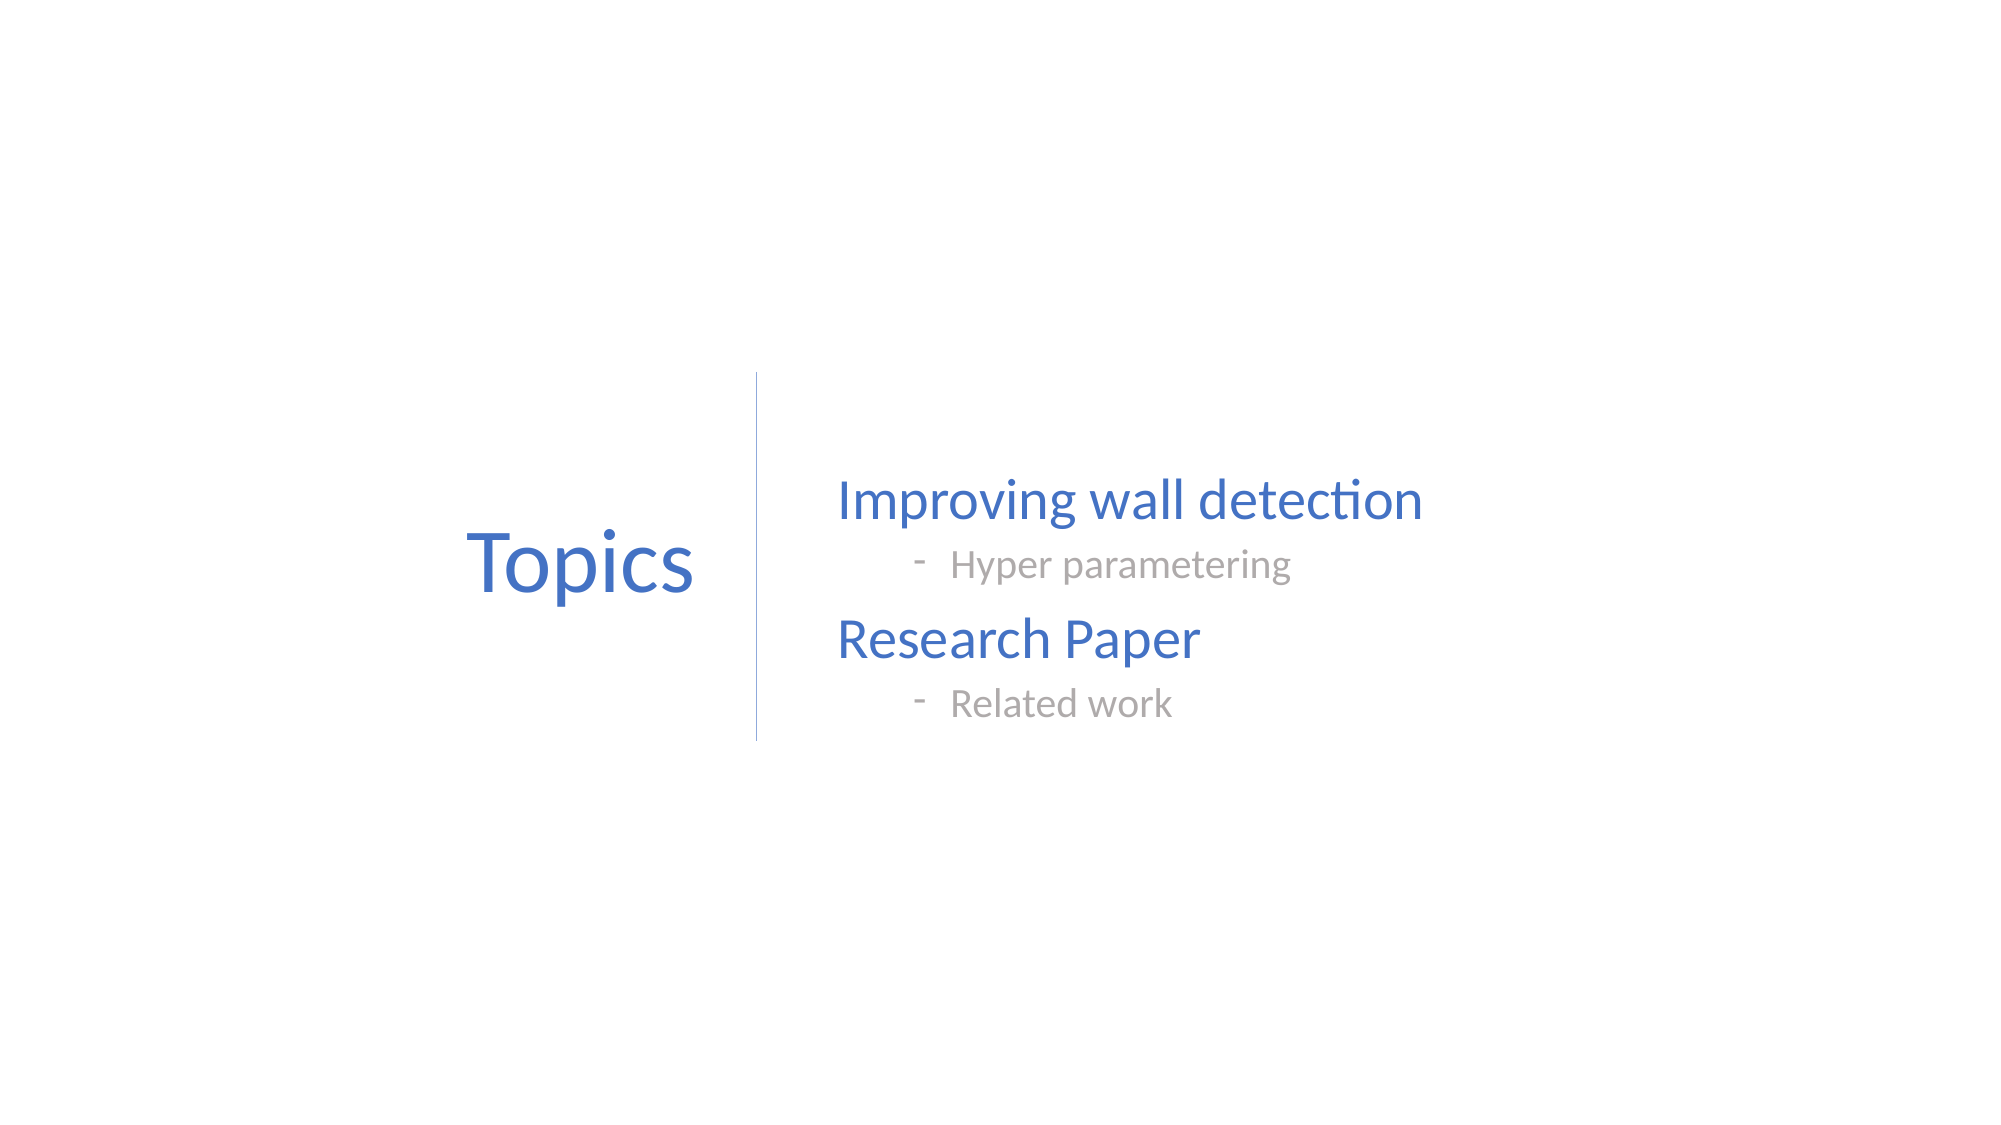

# Topics
Improving wall detection
Hyper parametering
Research Paper
Related work